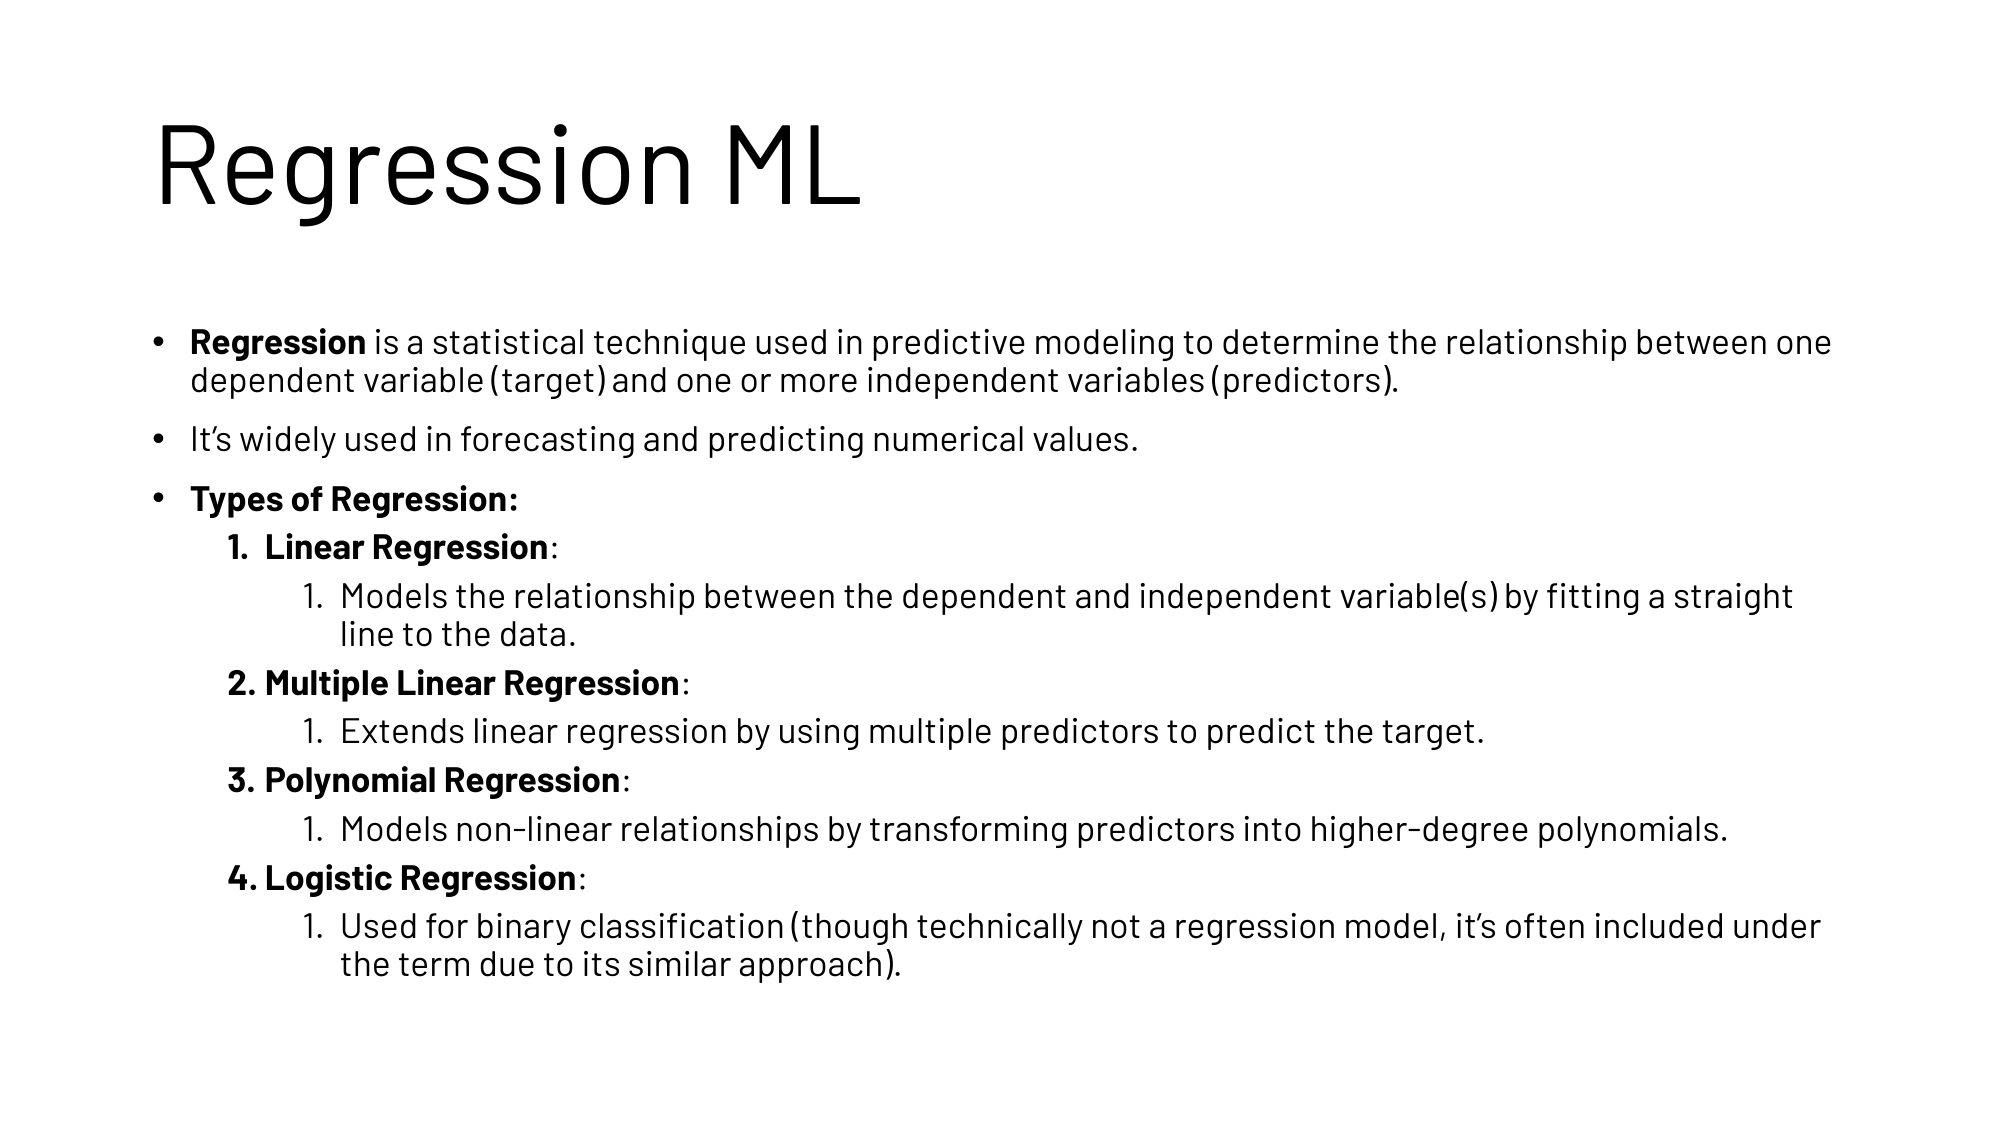

# Regression ML
Regression is a statistical technique used in predictive modeling to determine the relationship between one dependent variable (target) and one or more independent variables (predictors).
It’s widely used in forecasting and predicting numerical values.
Types of Regression:
Linear Regression:
Models the relationship between the dependent and independent variable(s) by fitting a straight line to the data.
Multiple Linear Regression:
Extends linear regression by using multiple predictors to predict the target.
Polynomial Regression:
Models non-linear relationships by transforming predictors into higher-degree polynomials.
Logistic Regression:
Used for binary classification (though technically not a regression model, it’s often included under the term due to its similar approach).